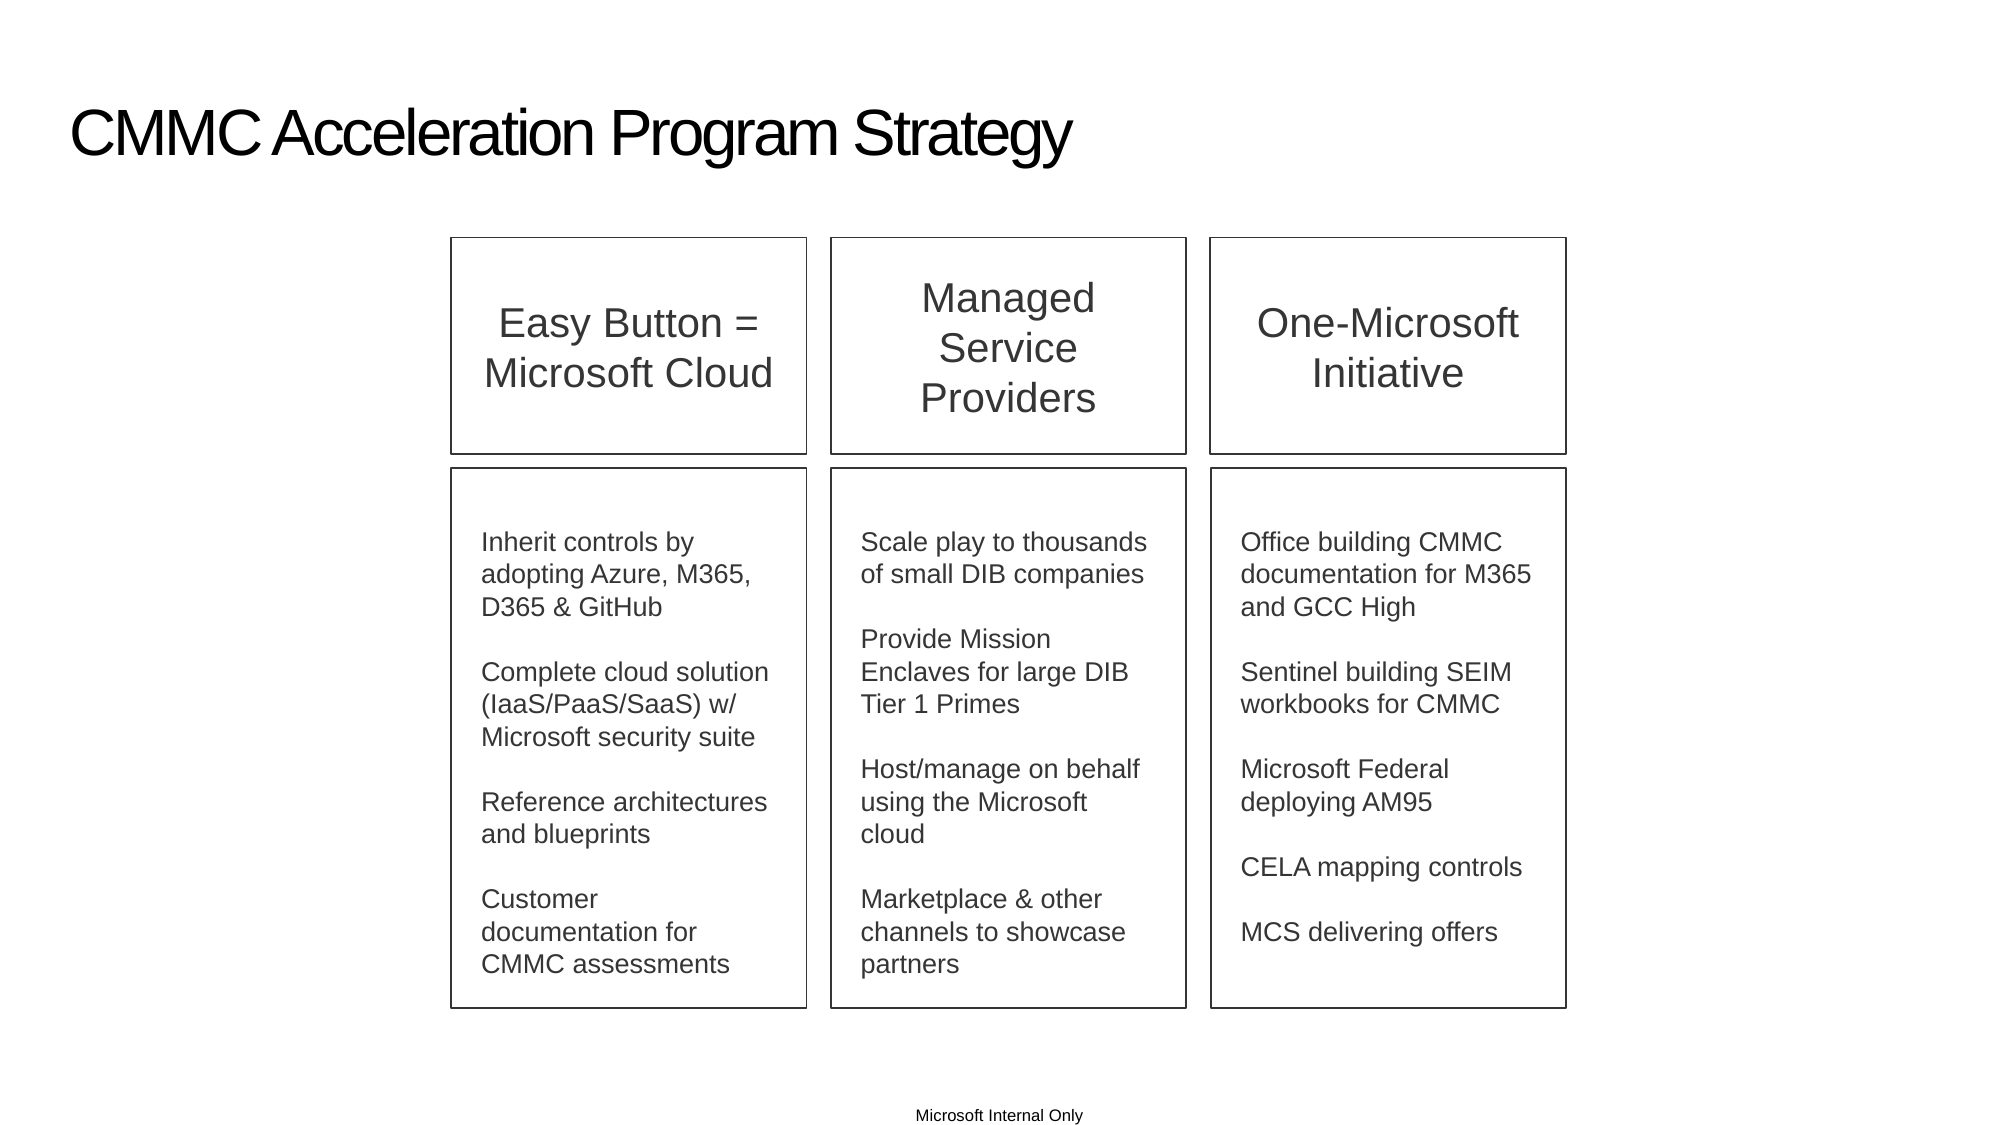

CMMC Acceleration Program Strategy
Easy Button = Microsoft Cloud
Managed Service Providers
One-Microsoft Initiative

Office building CMMC documentation for M365 and GCC High

Sentinel building SEIM workbooks for CMMC

Microsoft Federal deploying AM95

CELA mapping controls

MCS delivering offers

Inherit controls by adopting Azure, M365, D365 & GitHub

Complete cloud solution (IaaS/PaaS/SaaS) w/ Microsoft security suite

Reference architectures and blueprints

Customer documentation for CMMC assessments

Scale play to thousands of small DIB companies

Provide Mission Enclaves for large DIB Tier 1 Primes

Host/manage on behalf using the Microsoft cloud

Marketplace & other channels to showcase partners
Microsoft Internal Only